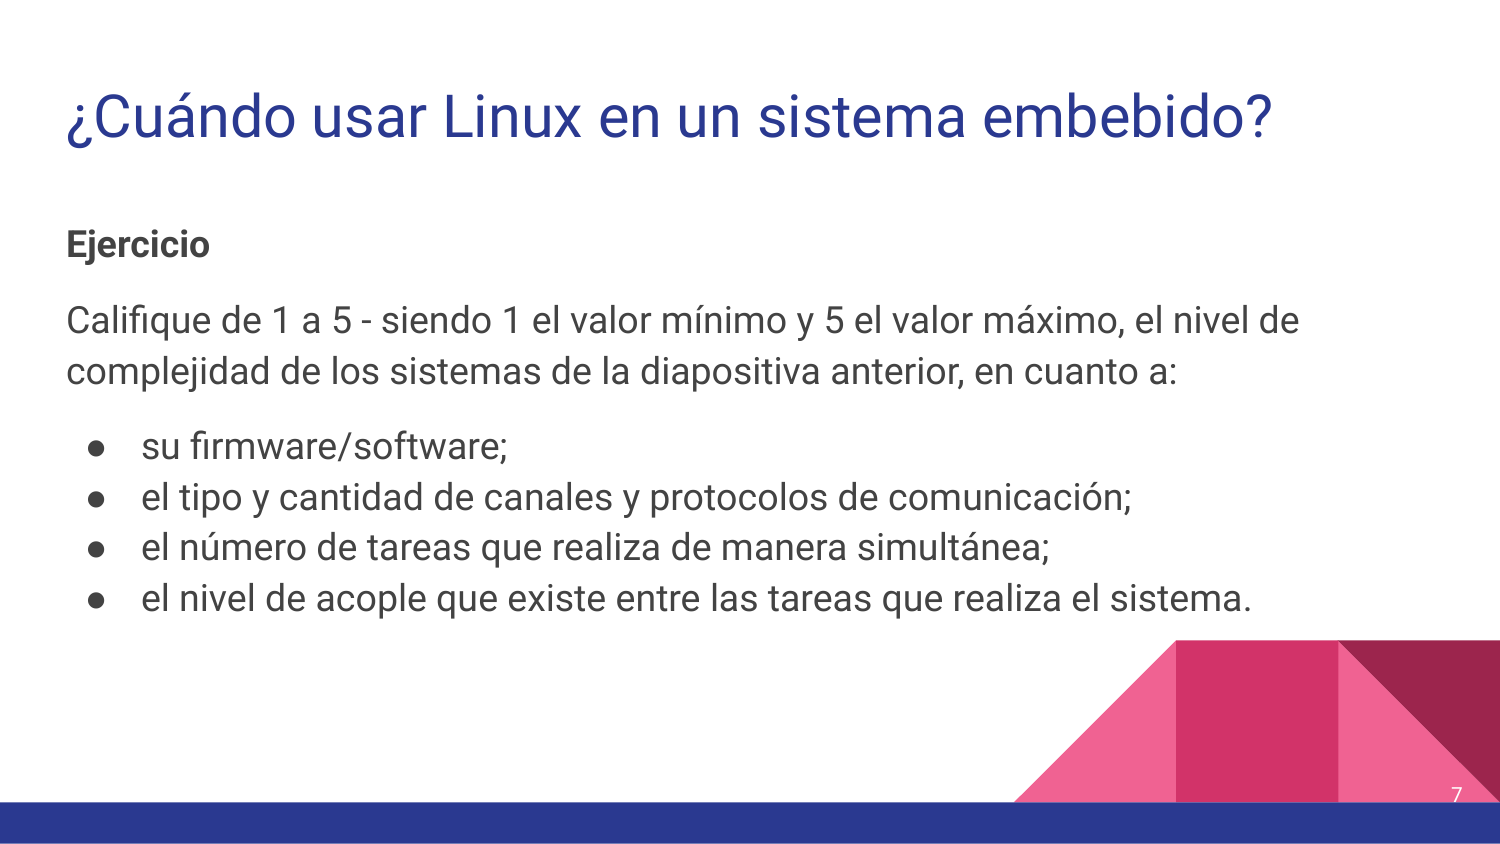

# ¿Cuándo usar Linux en un sistema embebido?
Ejercicio
Califique de 1 a 5 - siendo 1 el valor mínimo y 5 el valor máximo, el nivel de complejidad de los sistemas de la diapositiva anterior, en cuanto a:
su firmware/software;
el tipo y cantidad de canales y protocolos de comunicación;
el número de tareas que realiza de manera simultánea;
el nivel de acople que existe entre las tareas que realiza el sistema.
7